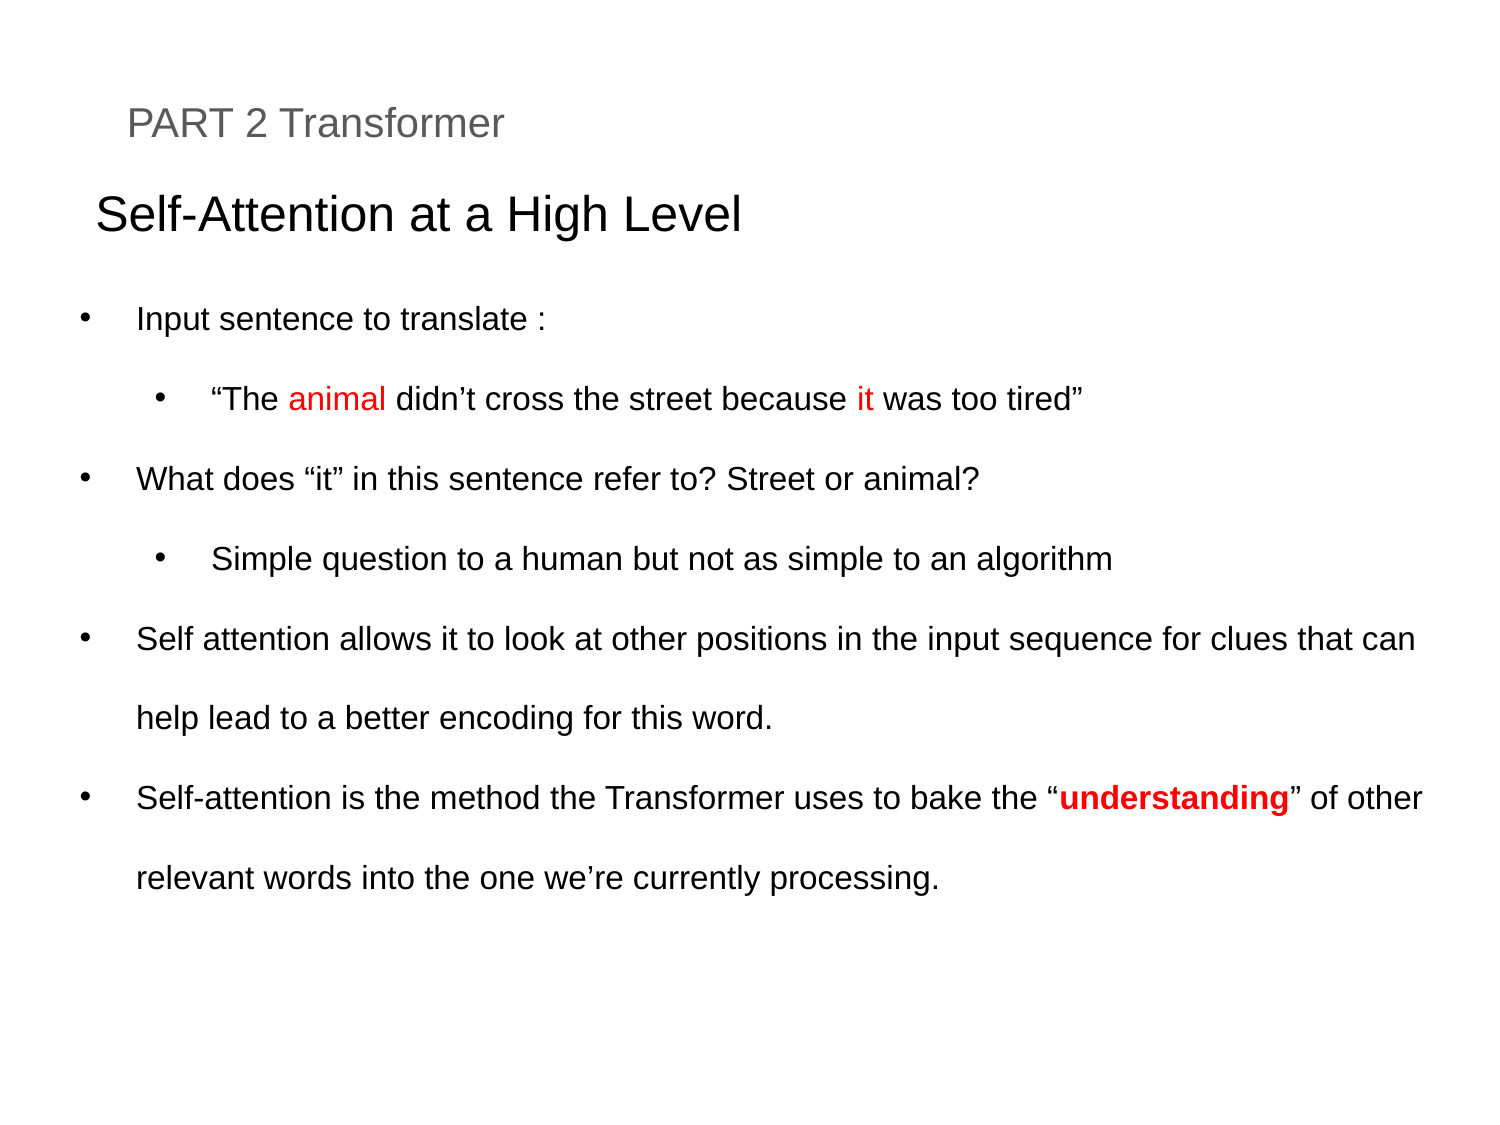

PART 2 Transformer
Self-Attention at a High Level
Input sentence to translate :
“The animal didn’t cross the street because it was too tired”
What does “it” in this sentence refer to? Street or animal?
Simple question to a human but not as simple to an algorithm
Self attention allows it to look at other positions in the input sequence for clues that can help lead to a better encoding for this word.
Self-attention is the method the Transformer uses to bake the “understanding” of other relevant words into the one we’re currently processing.